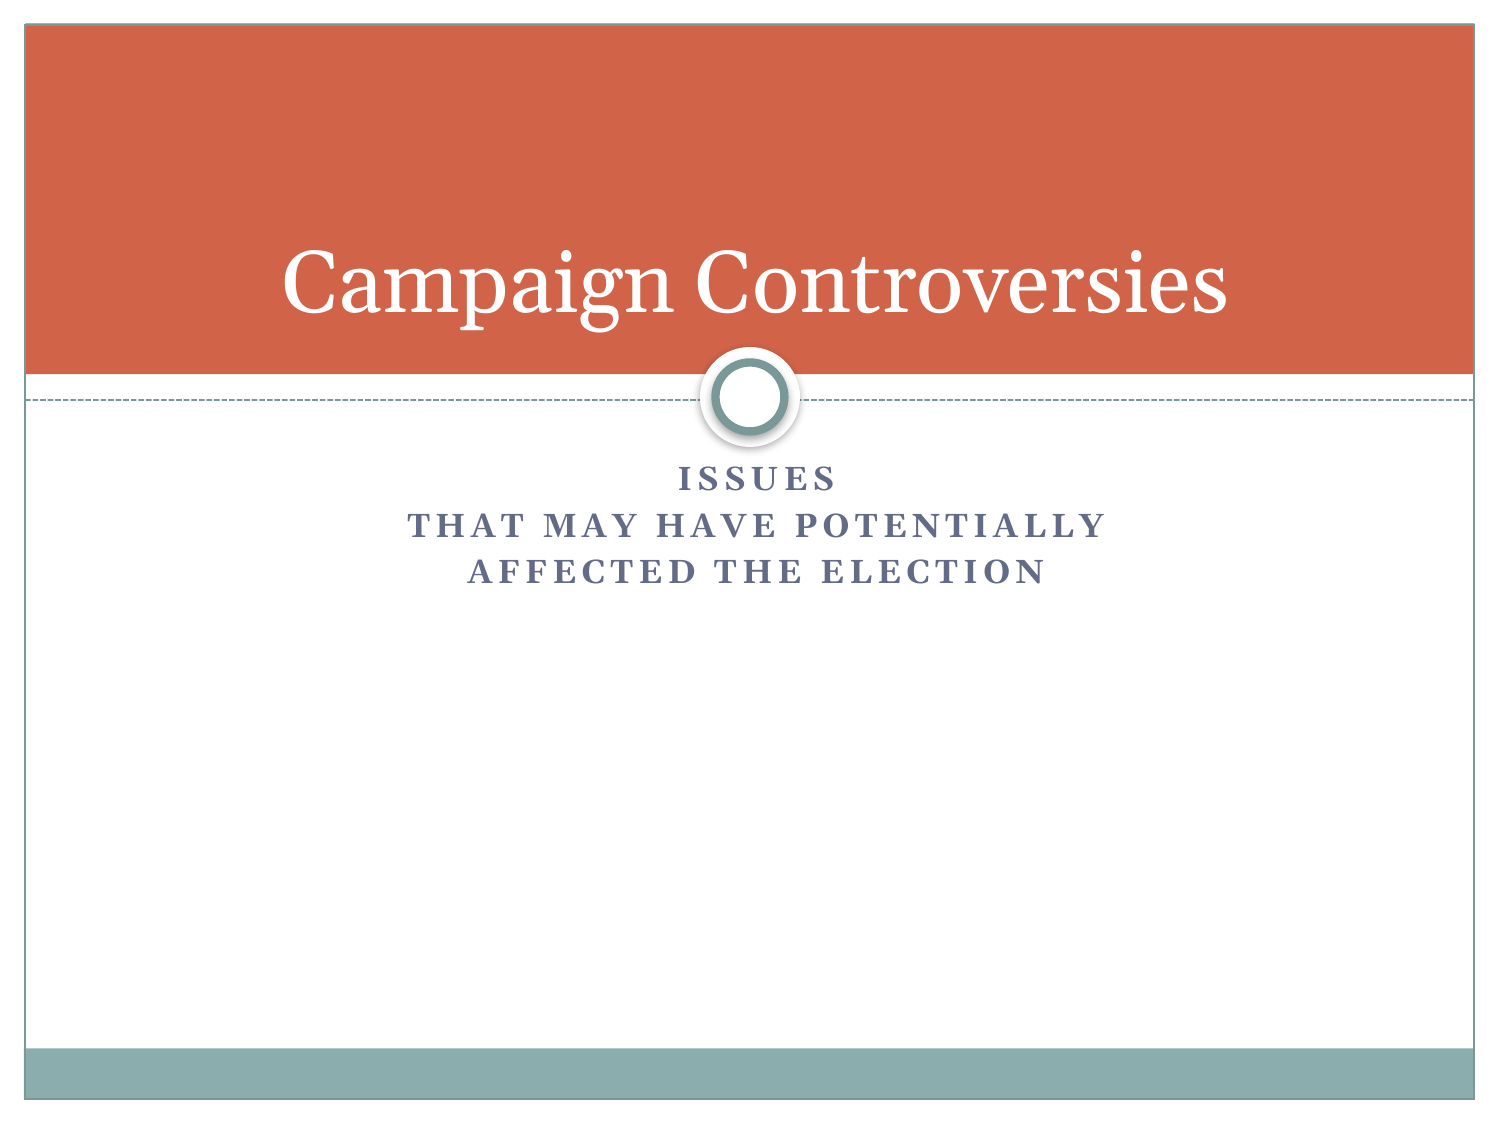

# Campaign Controversies
Issues
That May Have Potentially
Affected the Election